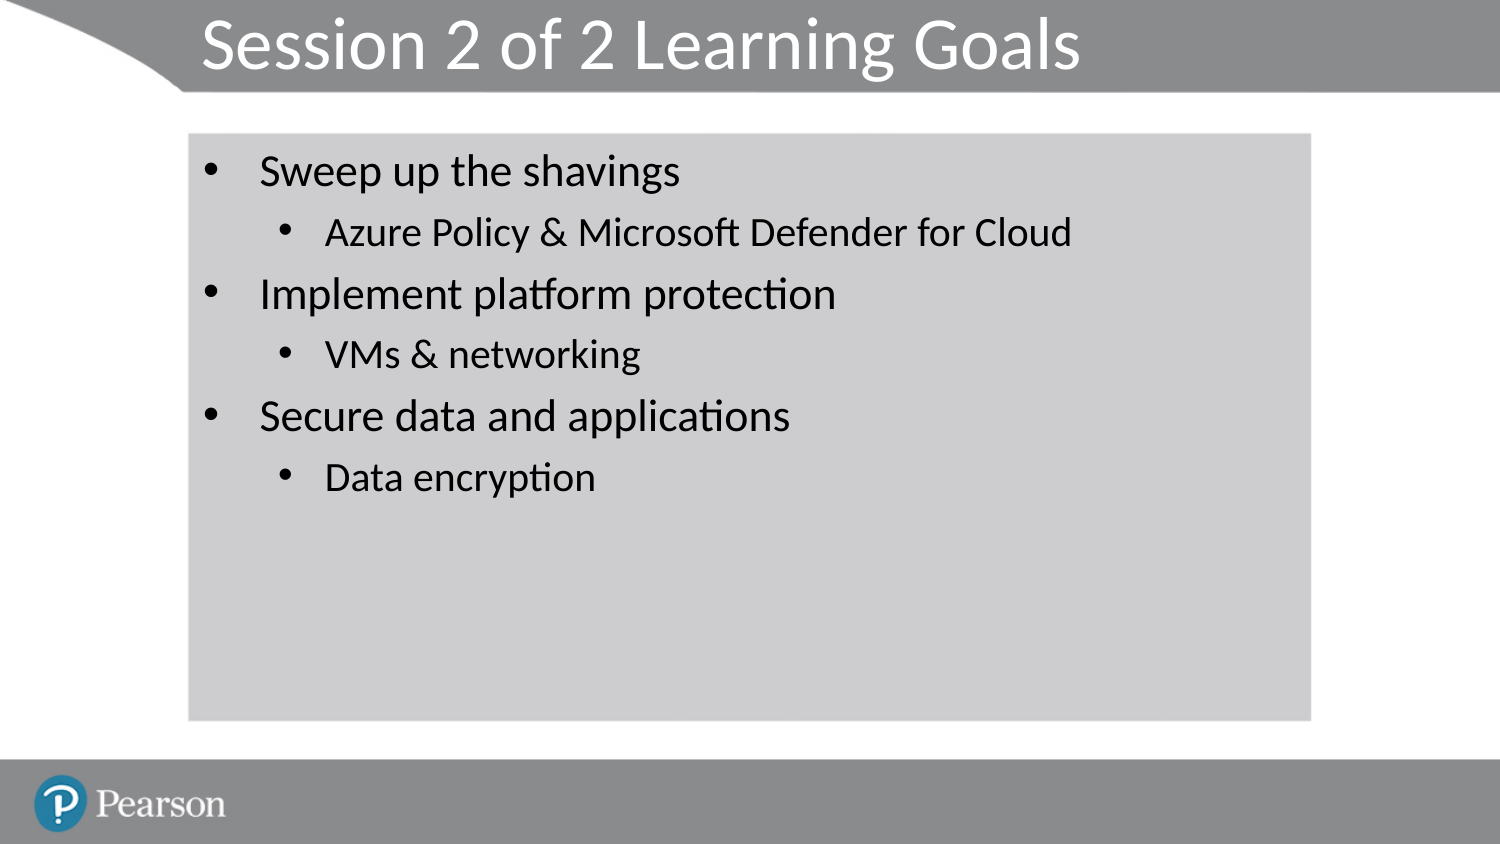

# Session 2 of 2 Learning Goals
Sweep up the shavings
Azure Policy & Microsoft Defender for Cloud
Implement platform protection
VMs & networking
Secure data and applications
Data encryption